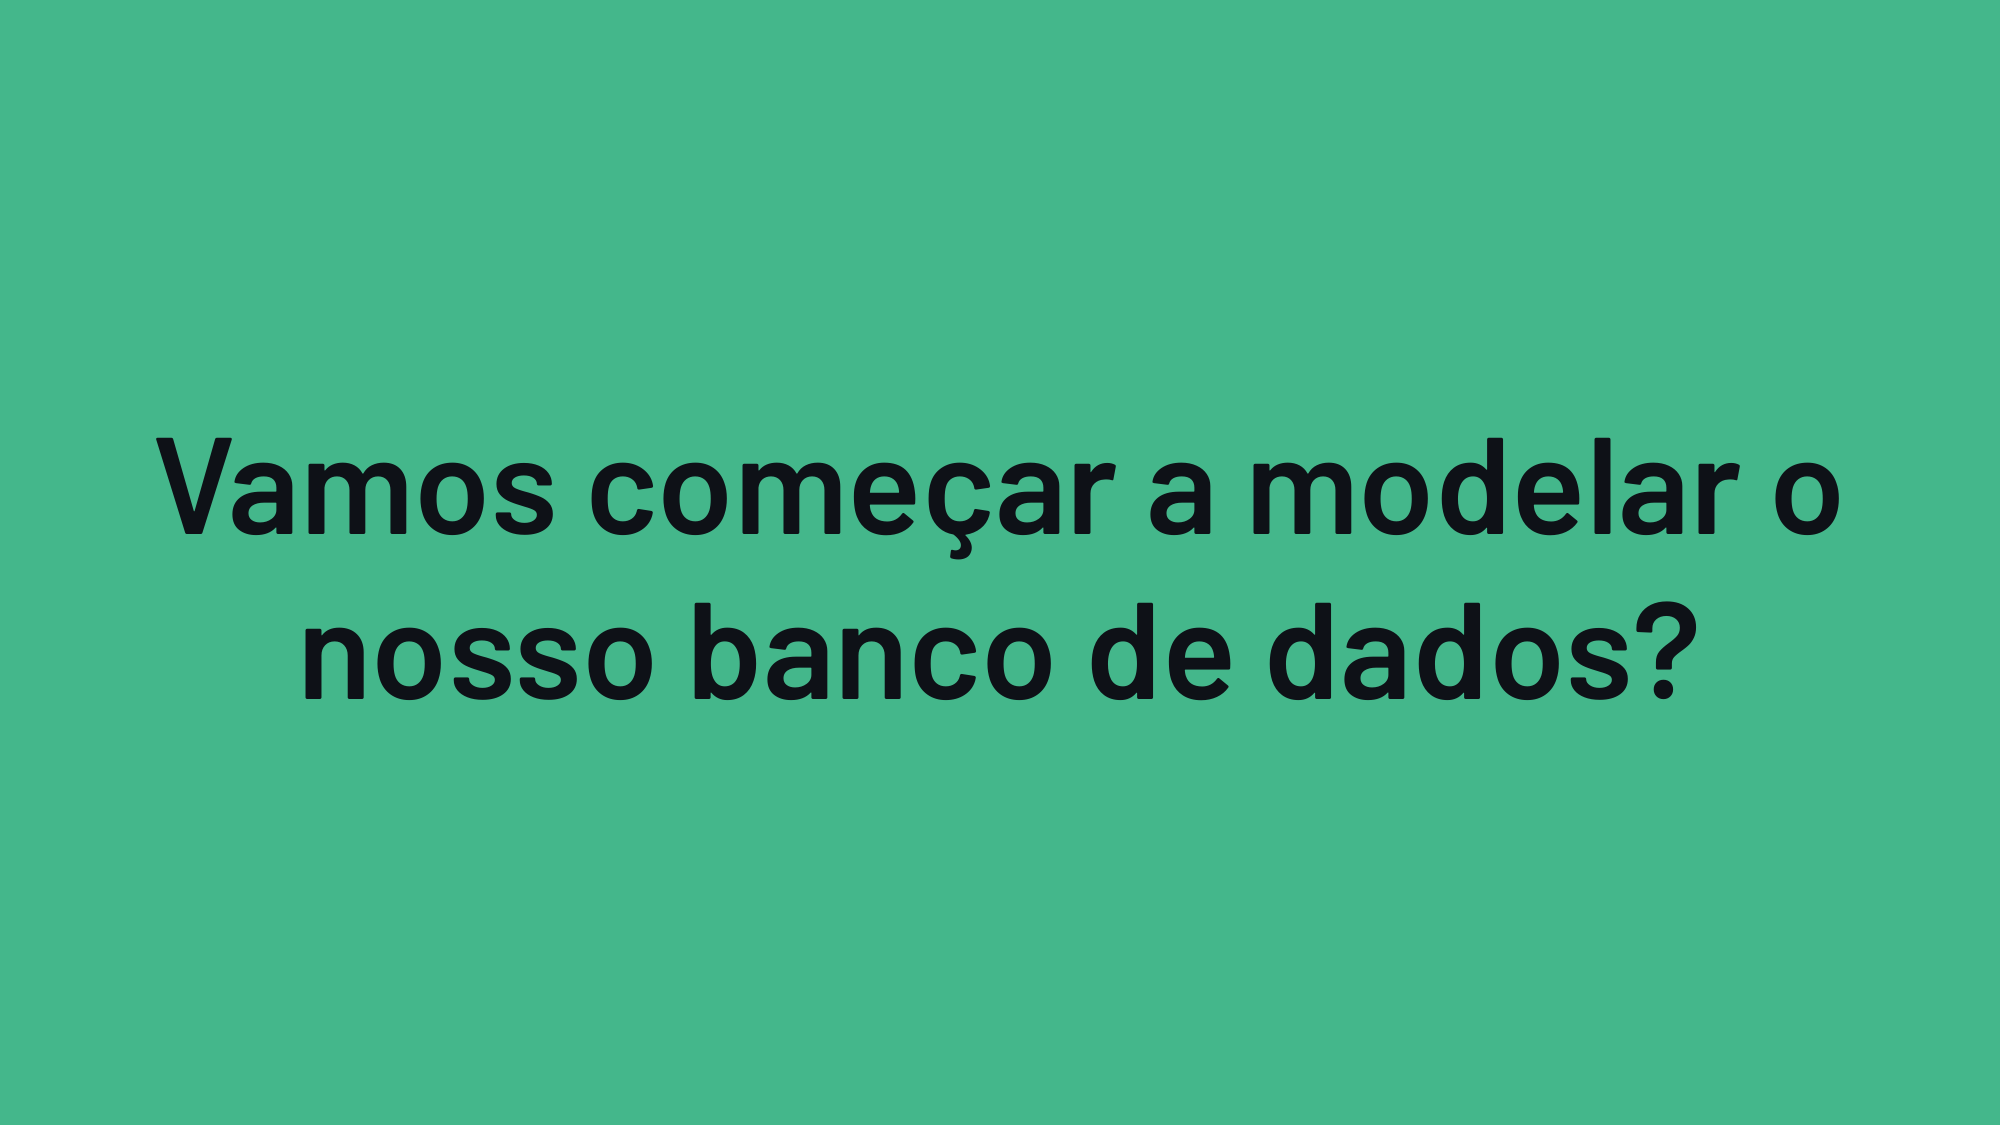

Vamos começar a modelar o nosso banco de dados?